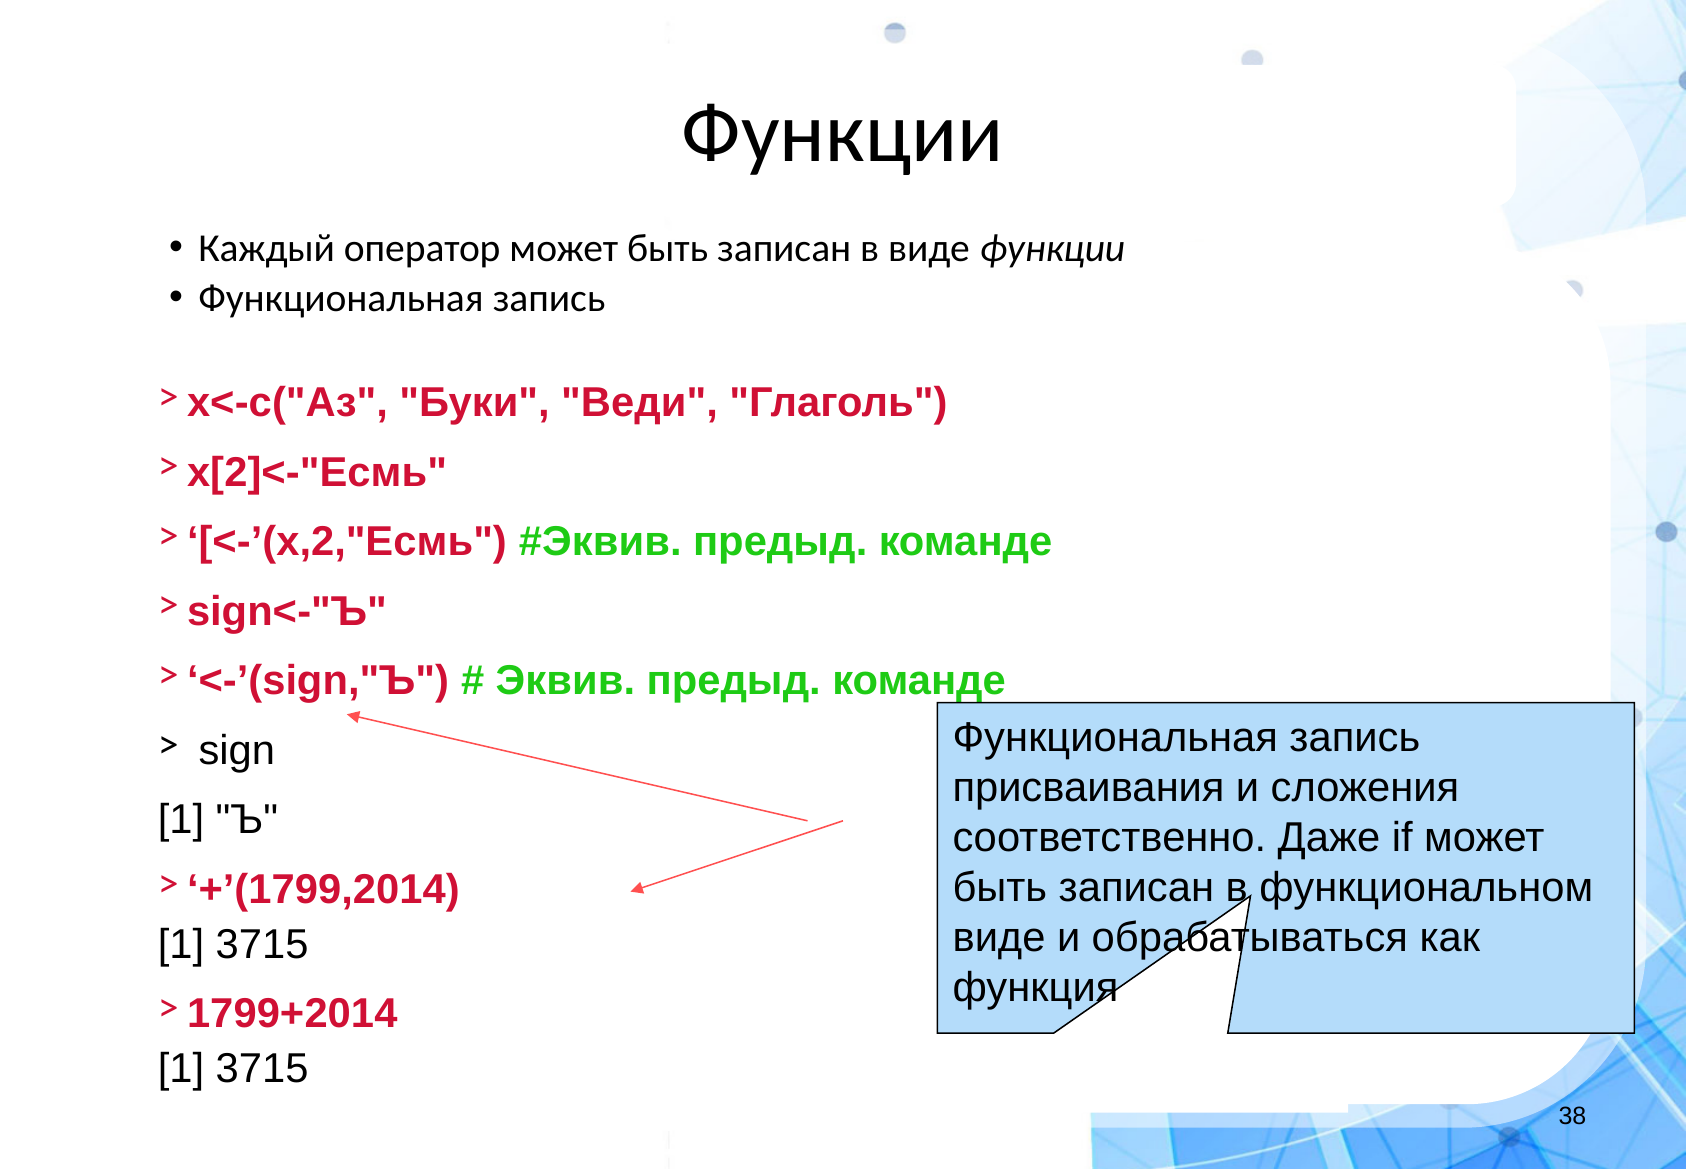

Функции
Каждый оператор может быть записан в виде функции
Функциональная запись
x<-c("Аз", "Буки", "Веди", "Глаголь")
x[2]<-"Есмь"
‘[<-’(x,2,"Есмь") #Эквив. предыд. команде
sign<-"Ъ"
‘<-’(sign,"Ъ") # Эквив. предыд. команде
 sign
[1] "Ъ"
‘+’(1799,2014)
[1] 3715
1799+2014
[1] 3715
Функциональная запись присваивания и сложения соответственно. Даже if может быть записан в функциональном виде и обрабатываться как функция

38